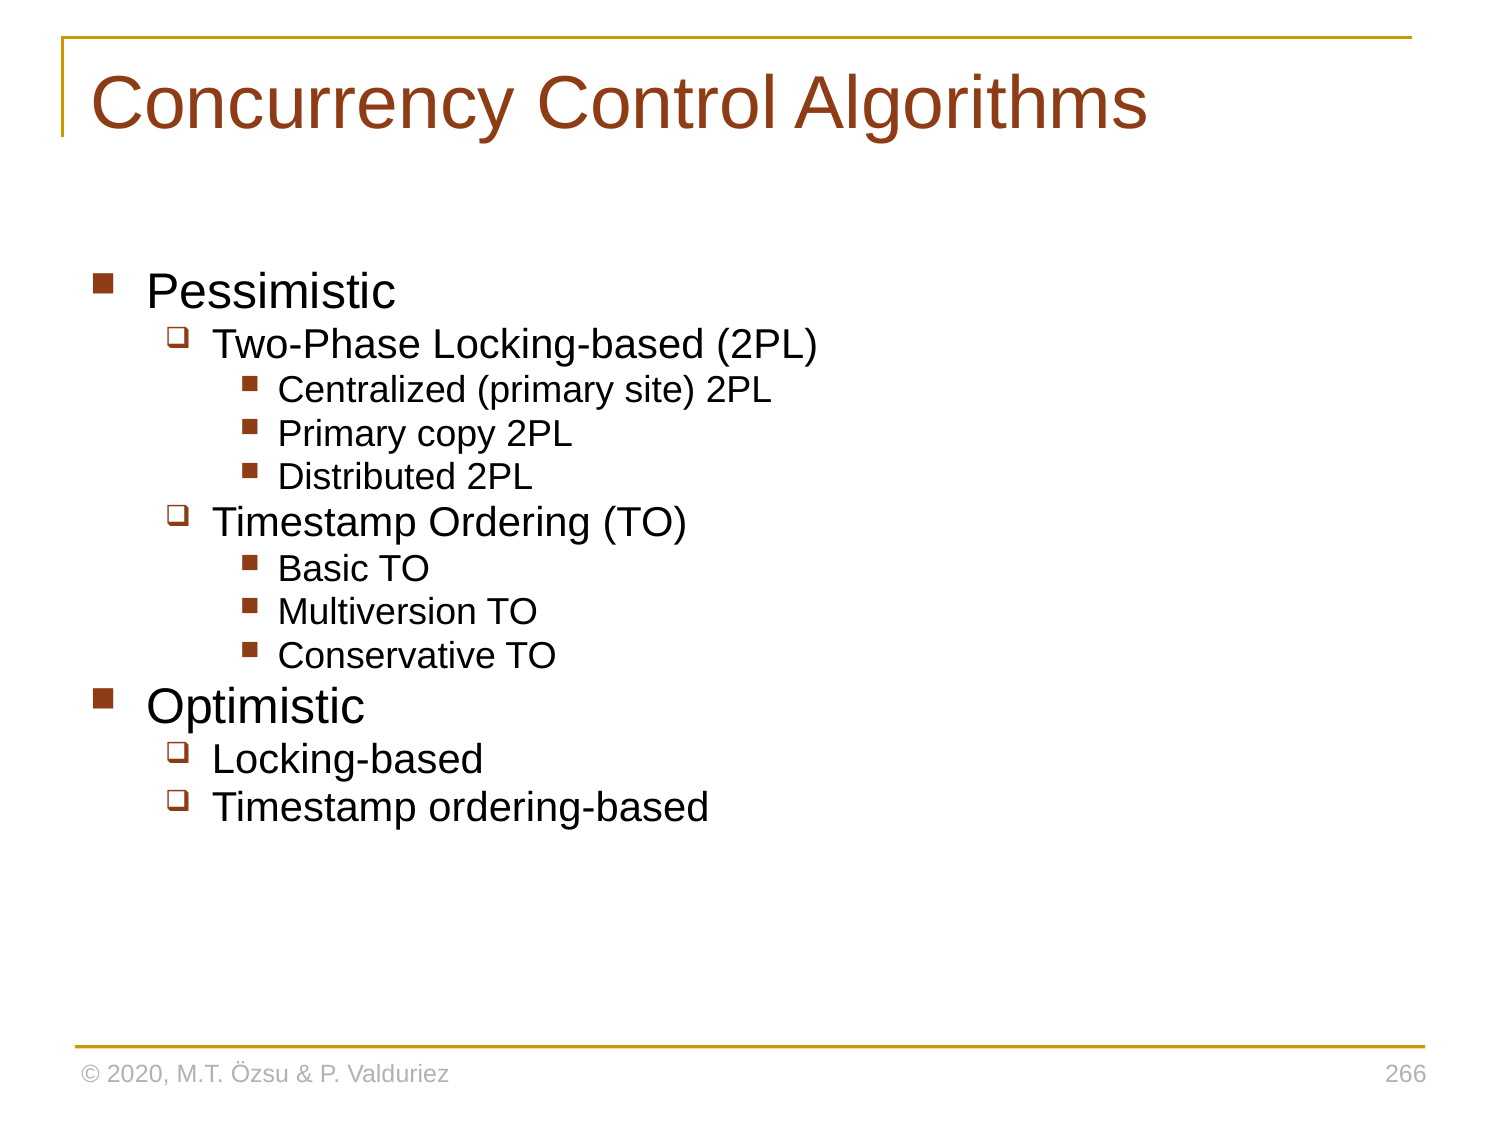

# Concurrency Control Algorithms
Pessimistic
Two-Phase Locking-based (2PL)
Centralized (primary site) 2PL
Primary copy 2PL
Distributed 2PL
Timestamp Ordering (TO)
Basic TO
Multiversion TO
Conservative TO
Optimistic
Locking-based
Timestamp ordering-based
© 2020, M.T. Özsu & P. Valduriez
266